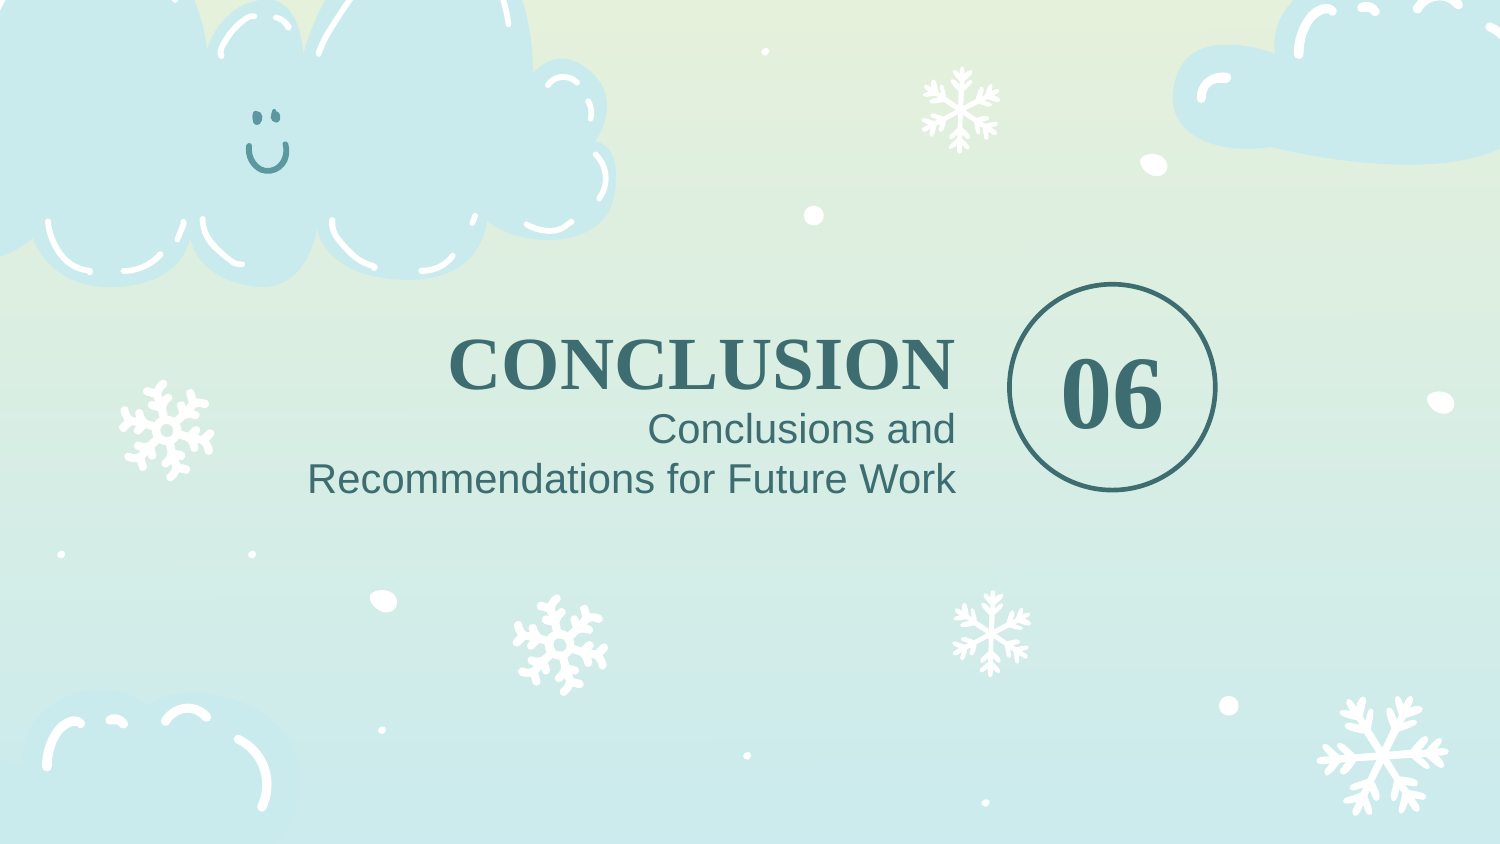

# CONCLUSION
06

Conclusions and Recommendations for Future Work